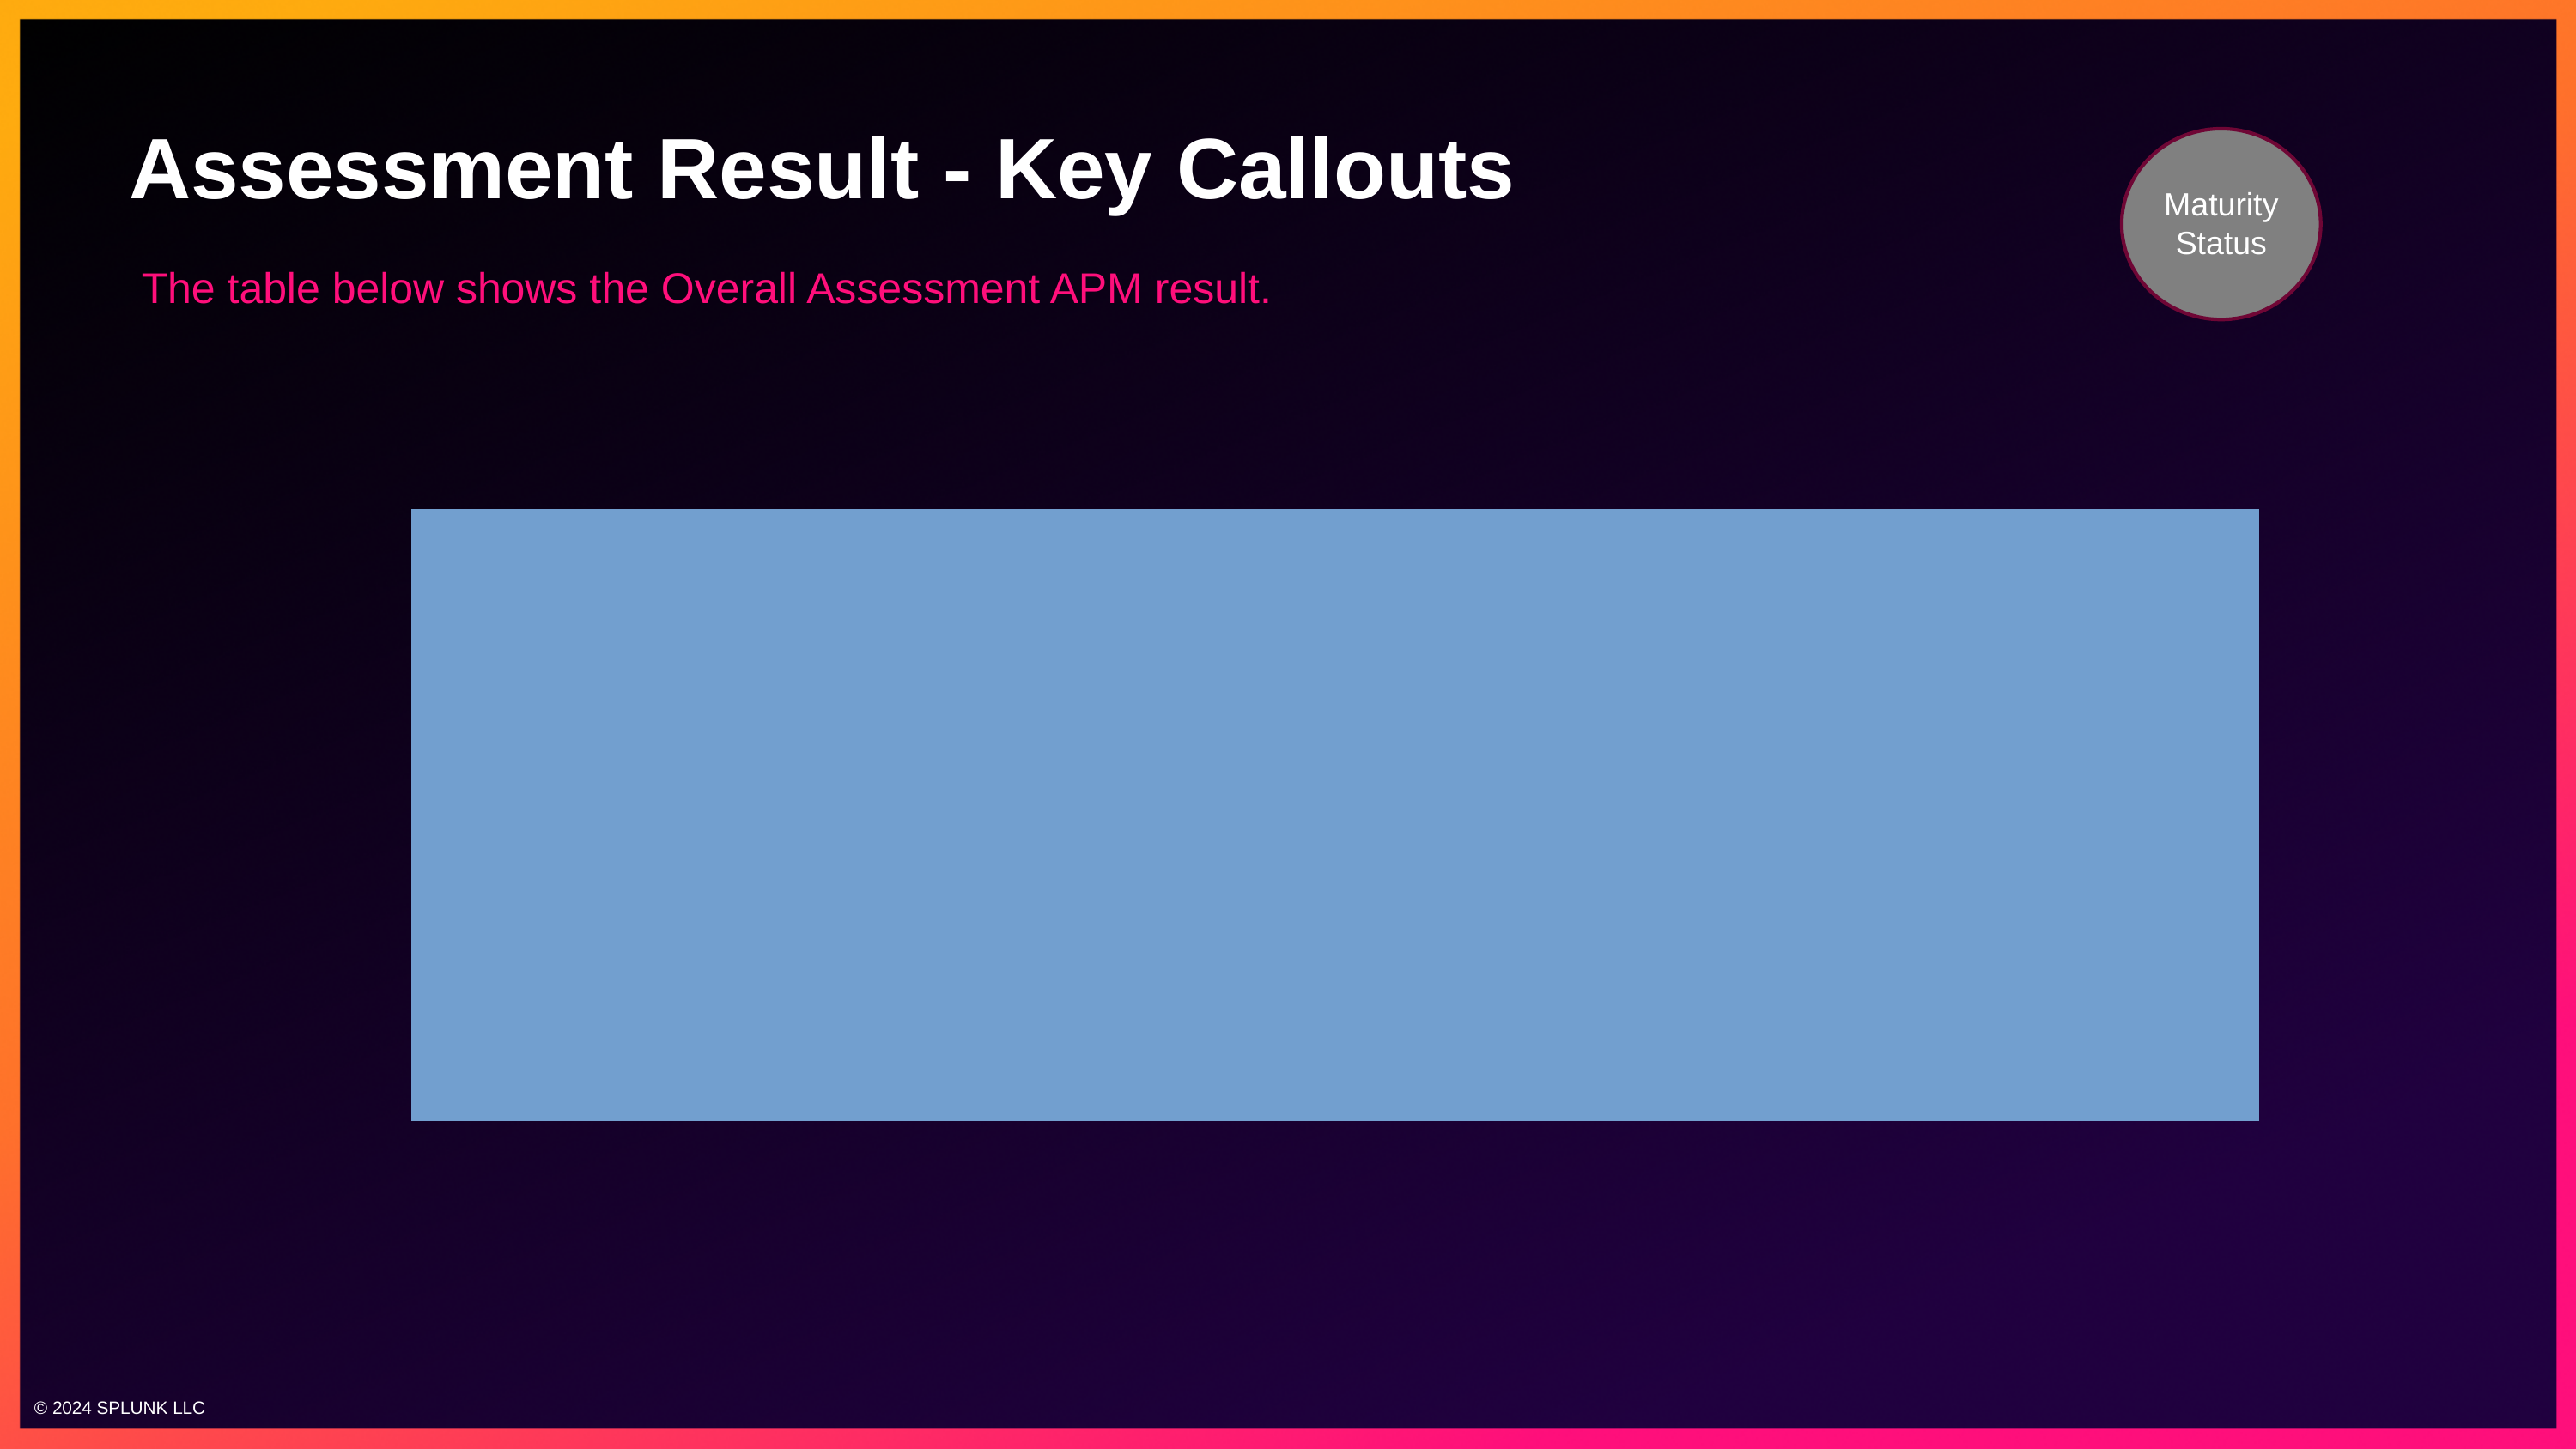

# Assessment Result - Key Callouts

Maturity
Status
The table below shows the Overall Assessment APM result.